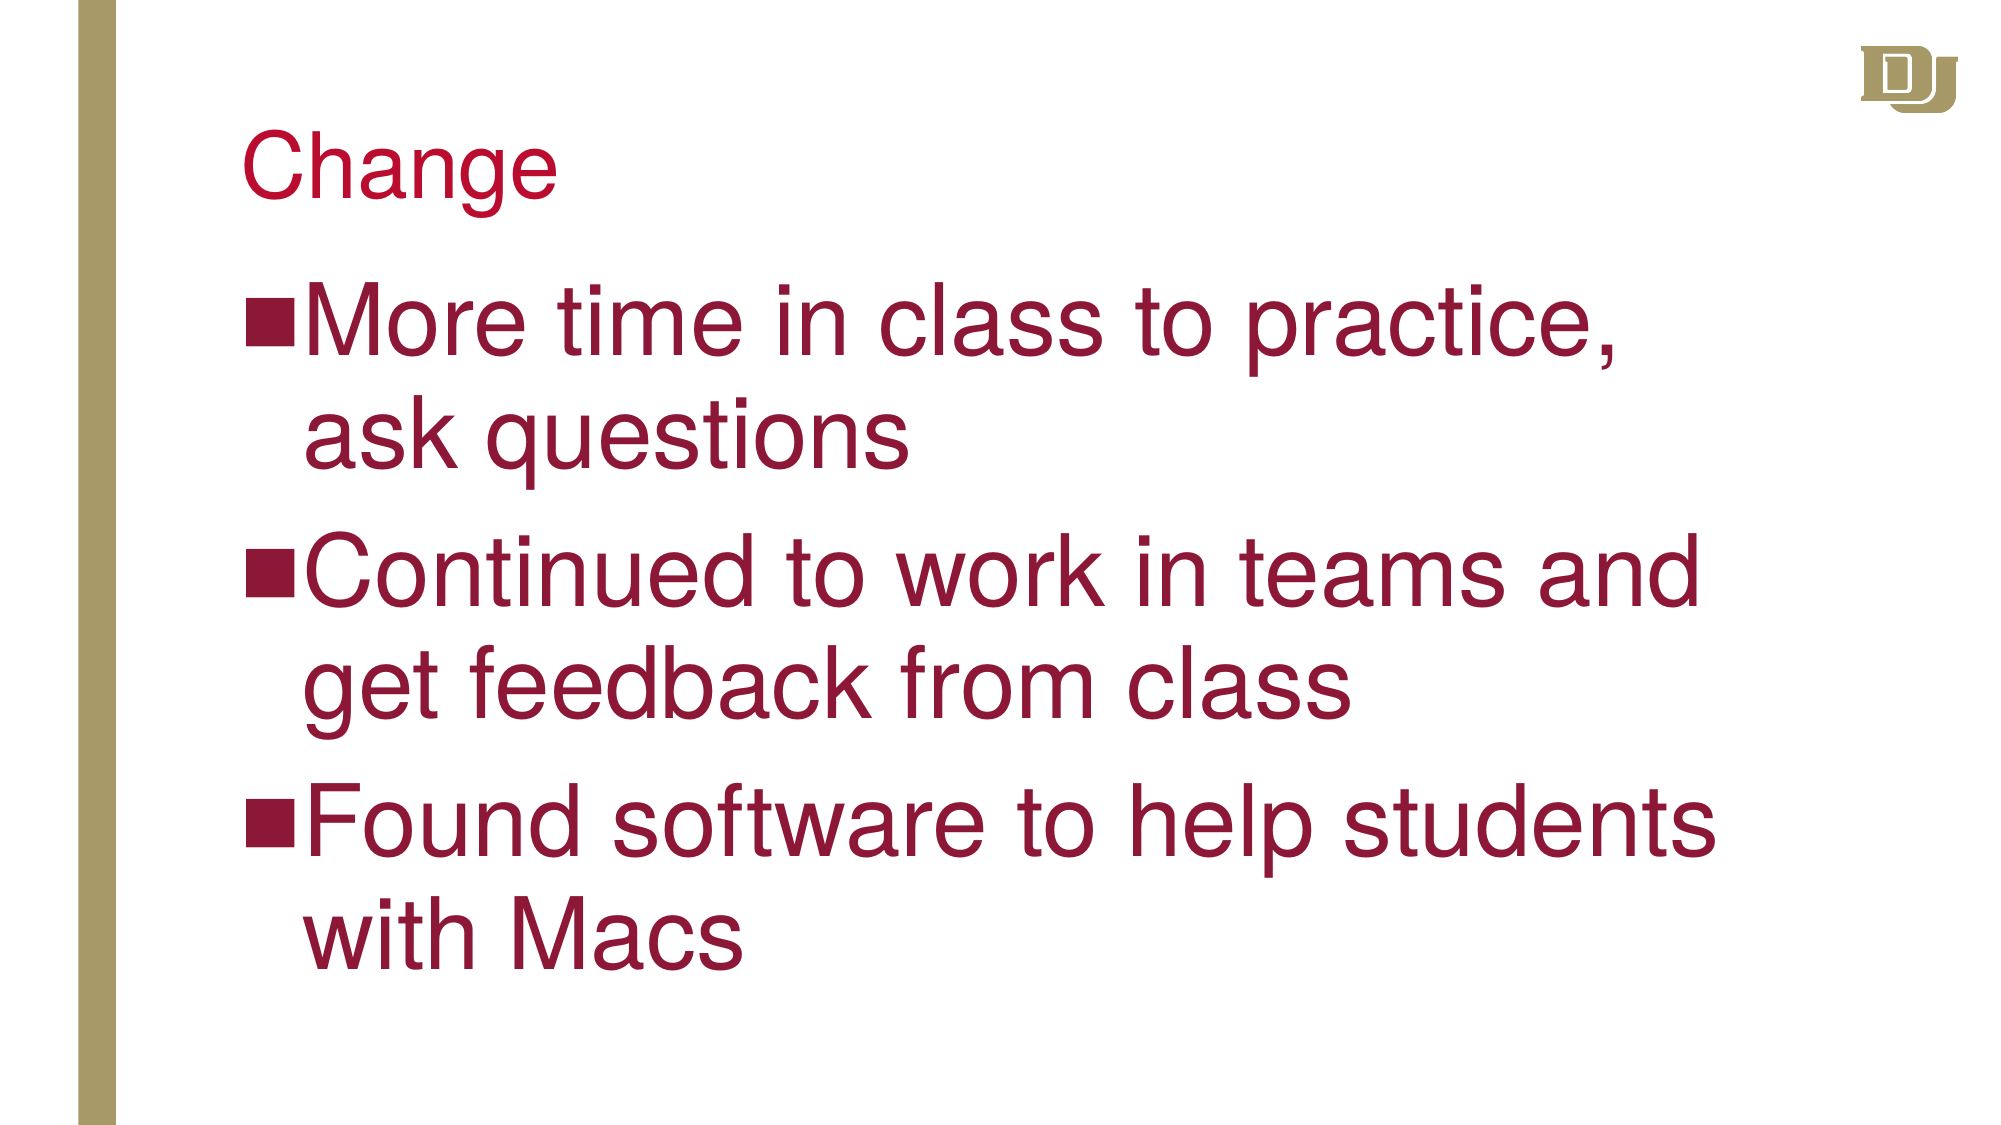

# Change
More time in class to practice, ask questions
Continued to work in teams and get feedback from class
Found software to help students with Macs